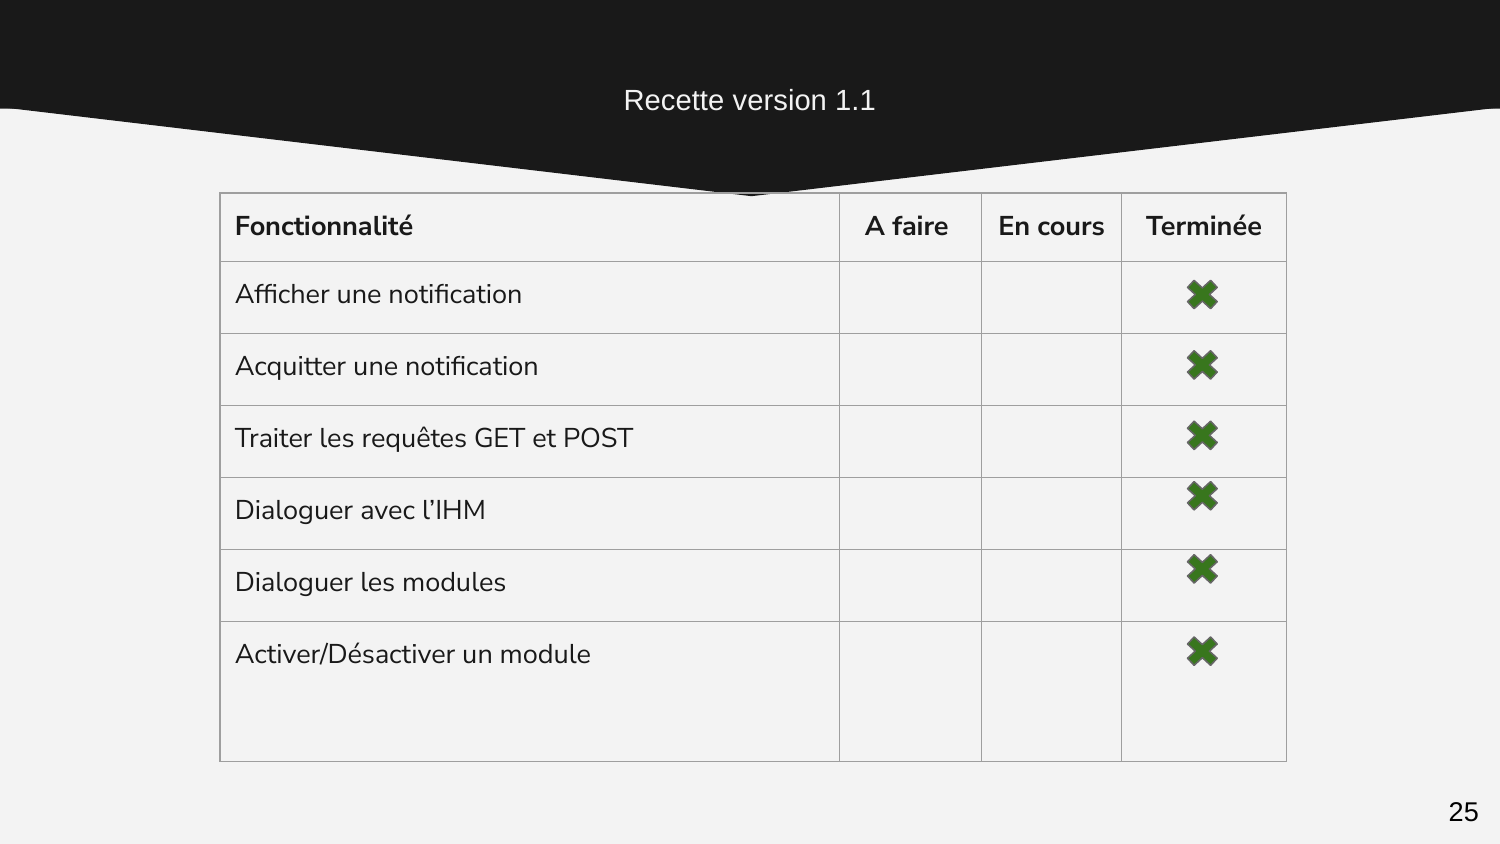

# Recette version 1.1
| Fonctionnalité | A faire | En cours | Terminée |
| --- | --- | --- | --- |
| Afficher une notification |  |  |  |
| Acquitter une notification |  |  |  |
| Traiter les requêtes GET et POST |  |  |  |
| Dialoguer avec l’IHM |  |  |  |
| Dialoguer les modules |  |  |  |
| Activer/Désactiver un module |  |  |  |

25